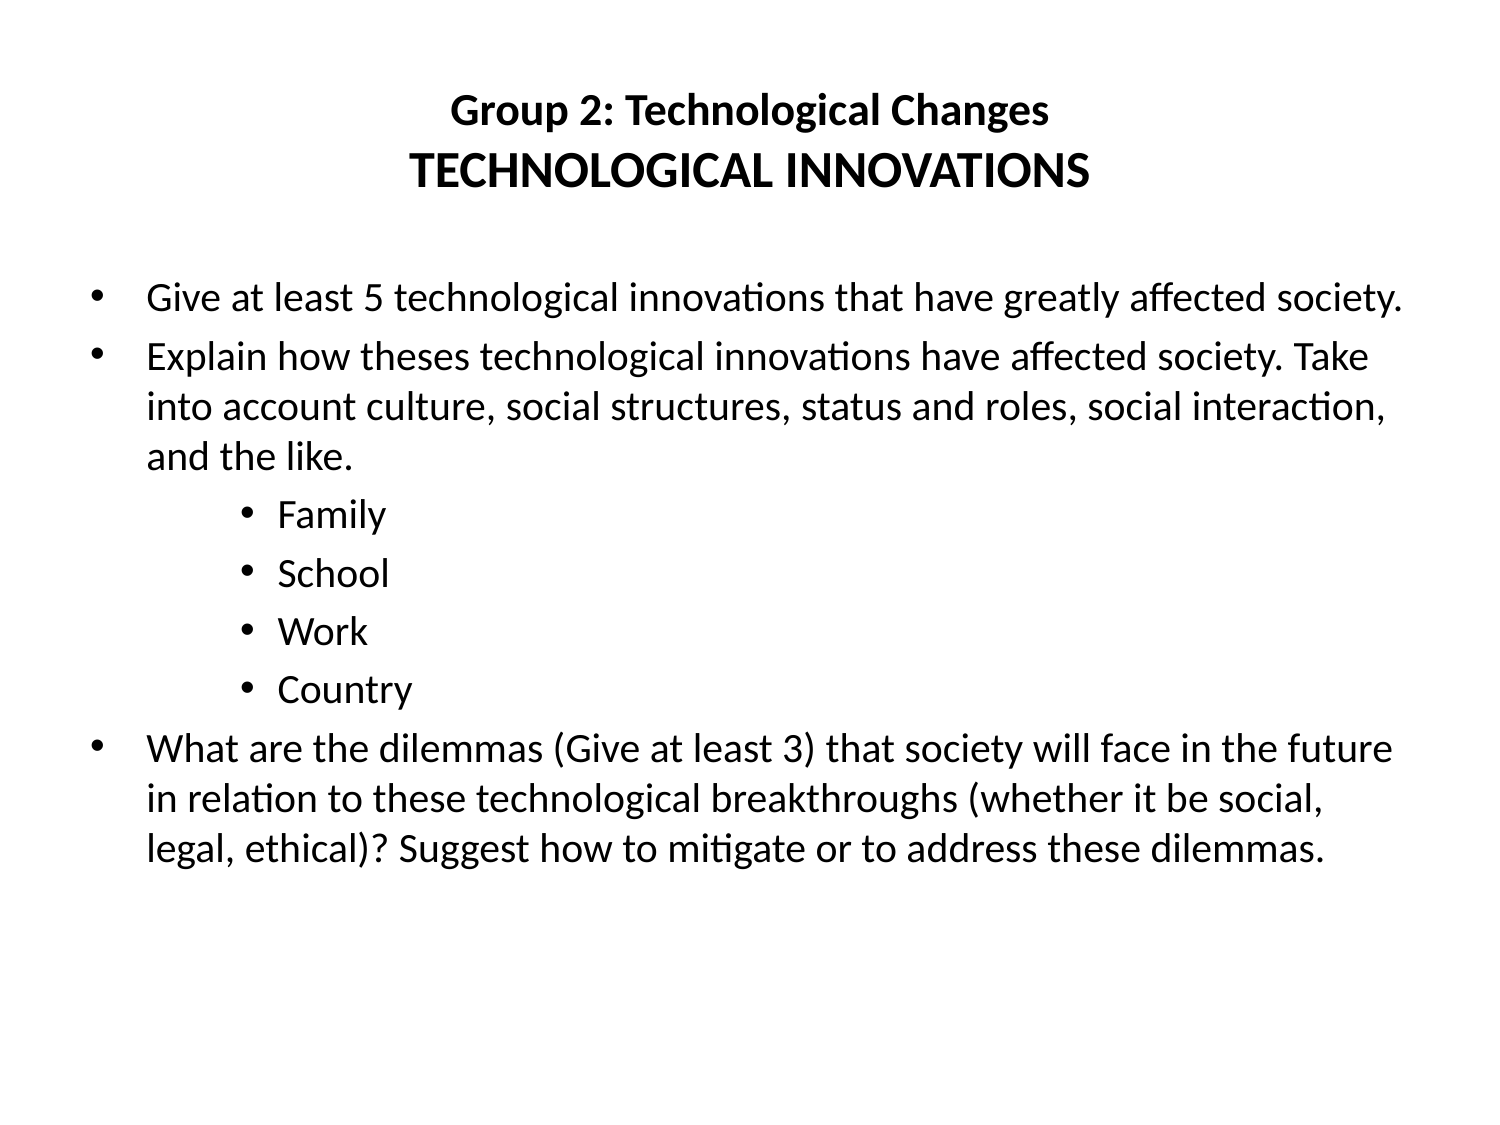

# Group 2: Technological Changes TECHNOLOGICAL INNOVATIONS
Give at least 5 technological innovations that have greatly affected society.
Explain how theses technological innovations have affected society. Take into account culture, social structures, status and roles, social interaction, and the like.
Family
School
Work
Country
What are the dilemmas (Give at least 3) that society will face in the future in relation to these technological breakthroughs (whether it be social, legal, ethical)? Suggest how to mitigate or to address these dilemmas.